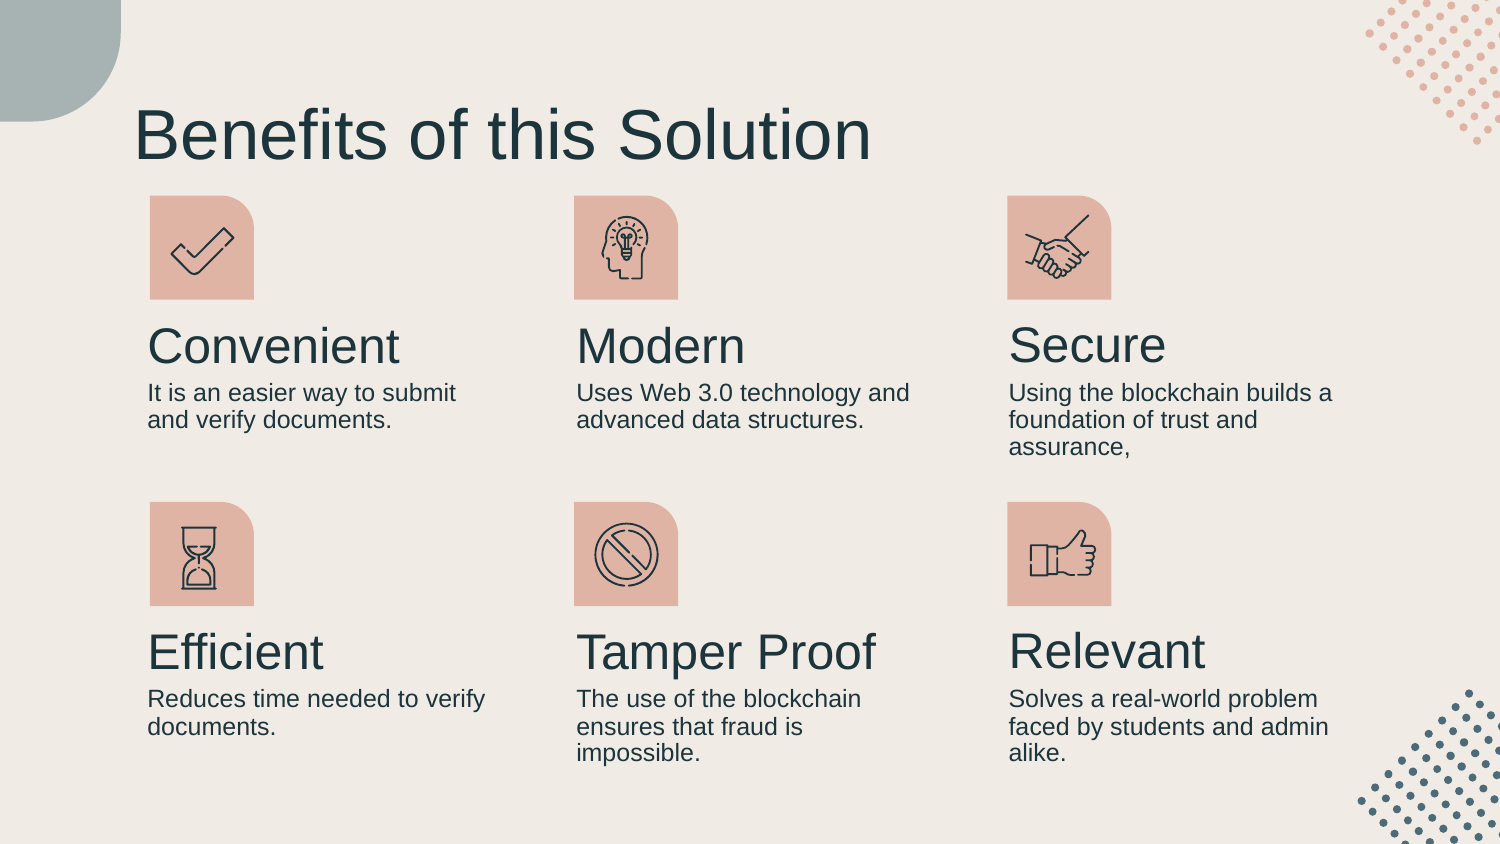

# Benefits of this Solution

Secure
Modern
Convenient
Using the blockchain builds a foundation of trust and assurance,
It is an easier way to submit and verify documents.
Uses Web 3.0 technology and advanced data structures.

Relevant
Tamper Proof
Efficient
Solves a real-world problem faced by students and admin alike.
Reduces time needed to verify documents.
The use of the blockchain ensures that fraud is impossible.